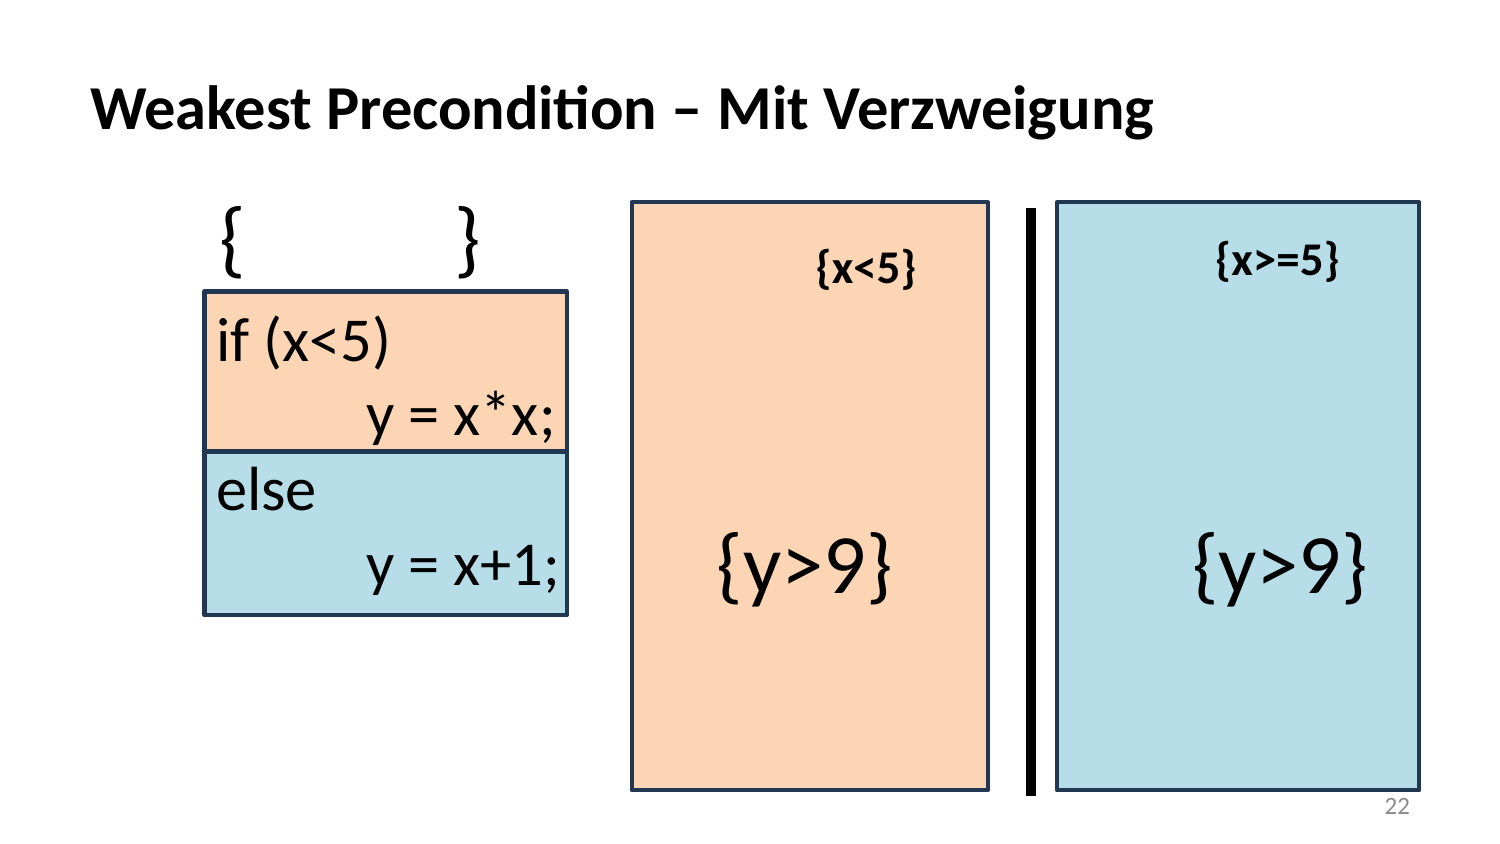

# Weakest Precondition – Mit Verzweigung
{           }

{x>=5}
{x<5}
if (x<5)
	y = x*x;
else
	y = x+1;

{y>9}
{y>9}
22